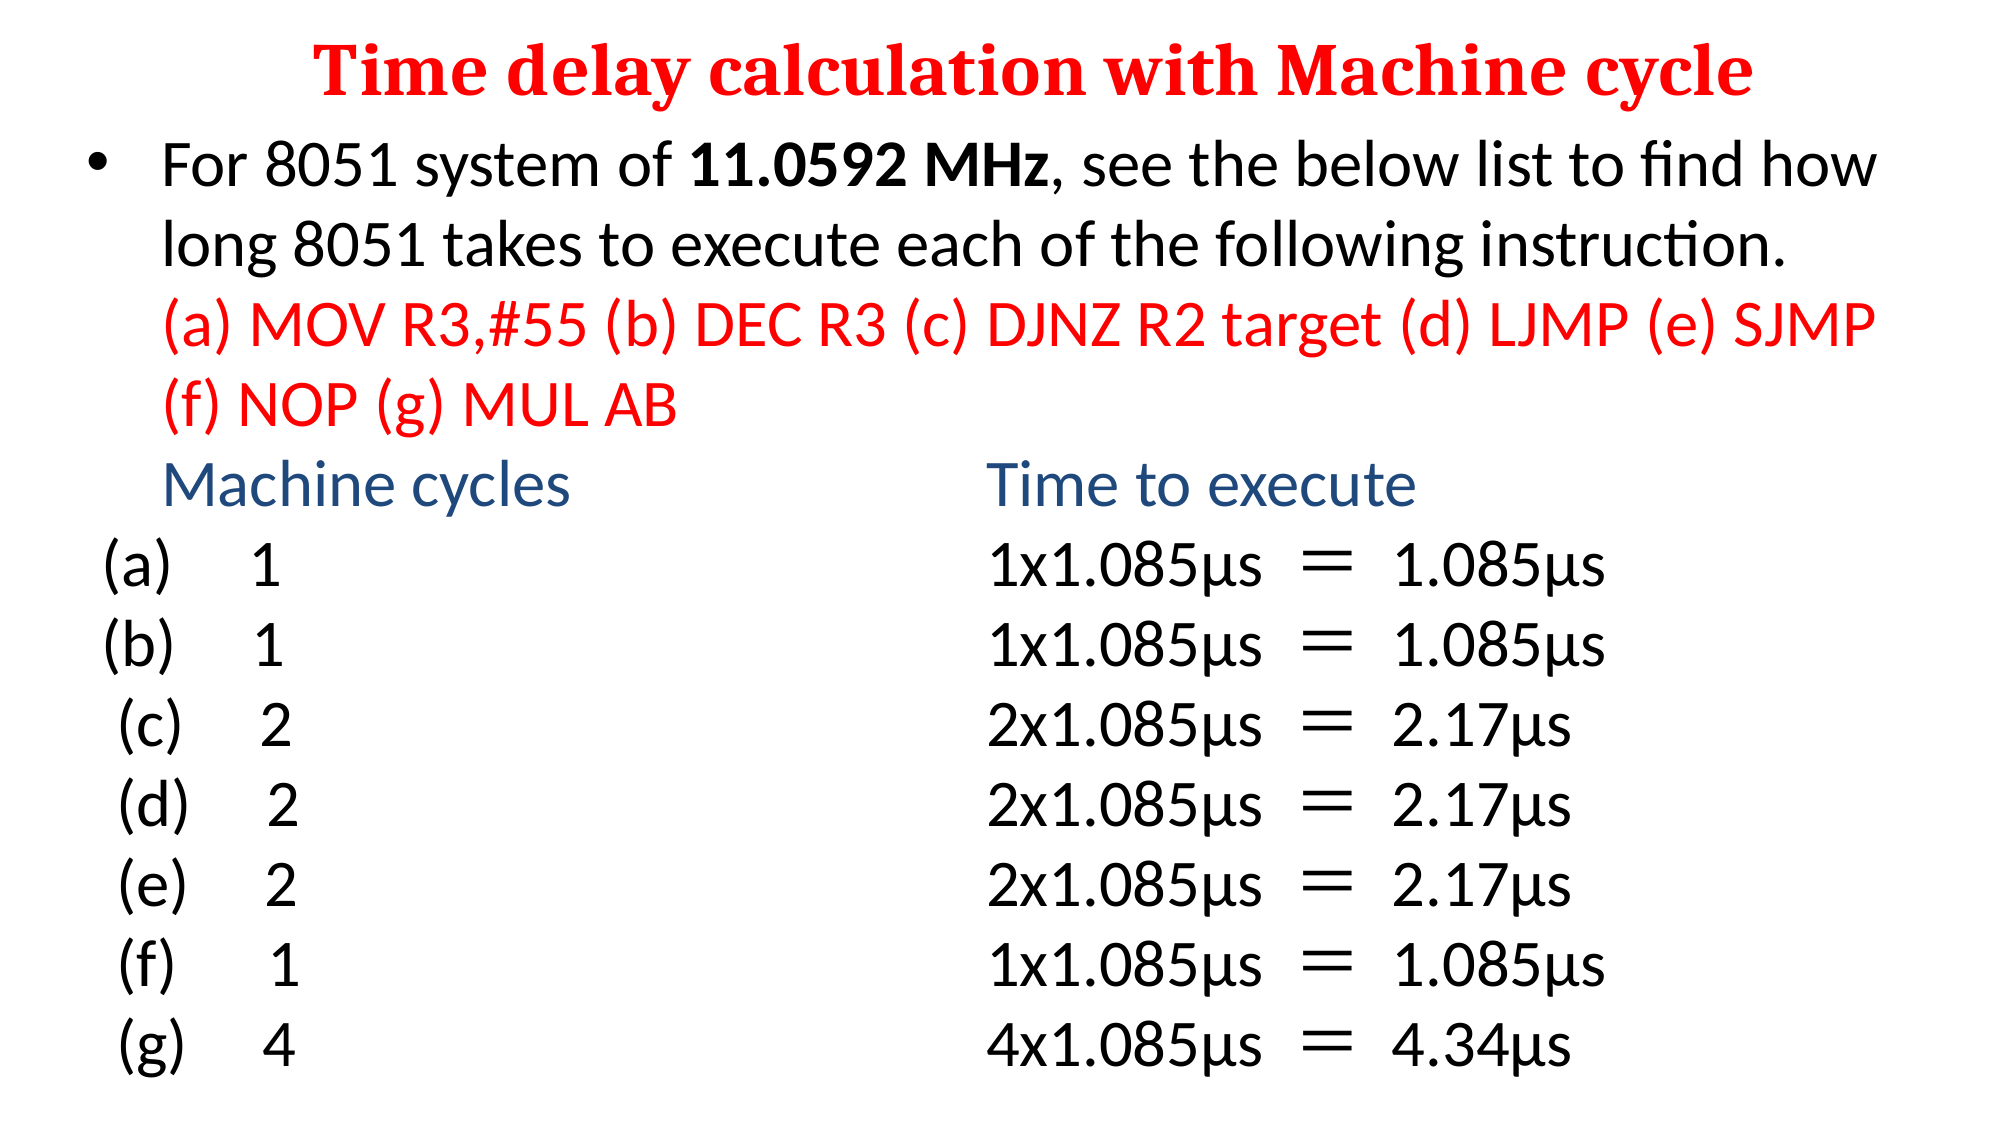

Time delay calculation with Machine cycle
For 8051 system of 11.0592 MHz, see the below list to find how long 8051 takes to execute each of the following instruction.
     (a) MOV R3,#55 (b) DEC R3 (c) DJNZ R2 target (d) LJMP (e) SJMP
     (f) NOP (g) MUL AB
     Machine cycles 			Time to execute
 (a)     1 					1x1.085μs ＝ 1.085μs
 (b)     1 					1x1.085μs ＝ 1.085μs
  (c)     2					2x1.085μs ＝ 2.17μs
  (d)     2					2x1.085μs ＝ 2.17μs
  (e)     2					2x1.085μs ＝ 2.17μs
  (f)      1					1x1.085μs ＝ 1.085μs
  (g)     4 					4x1.085μs ＝ 4.34μs